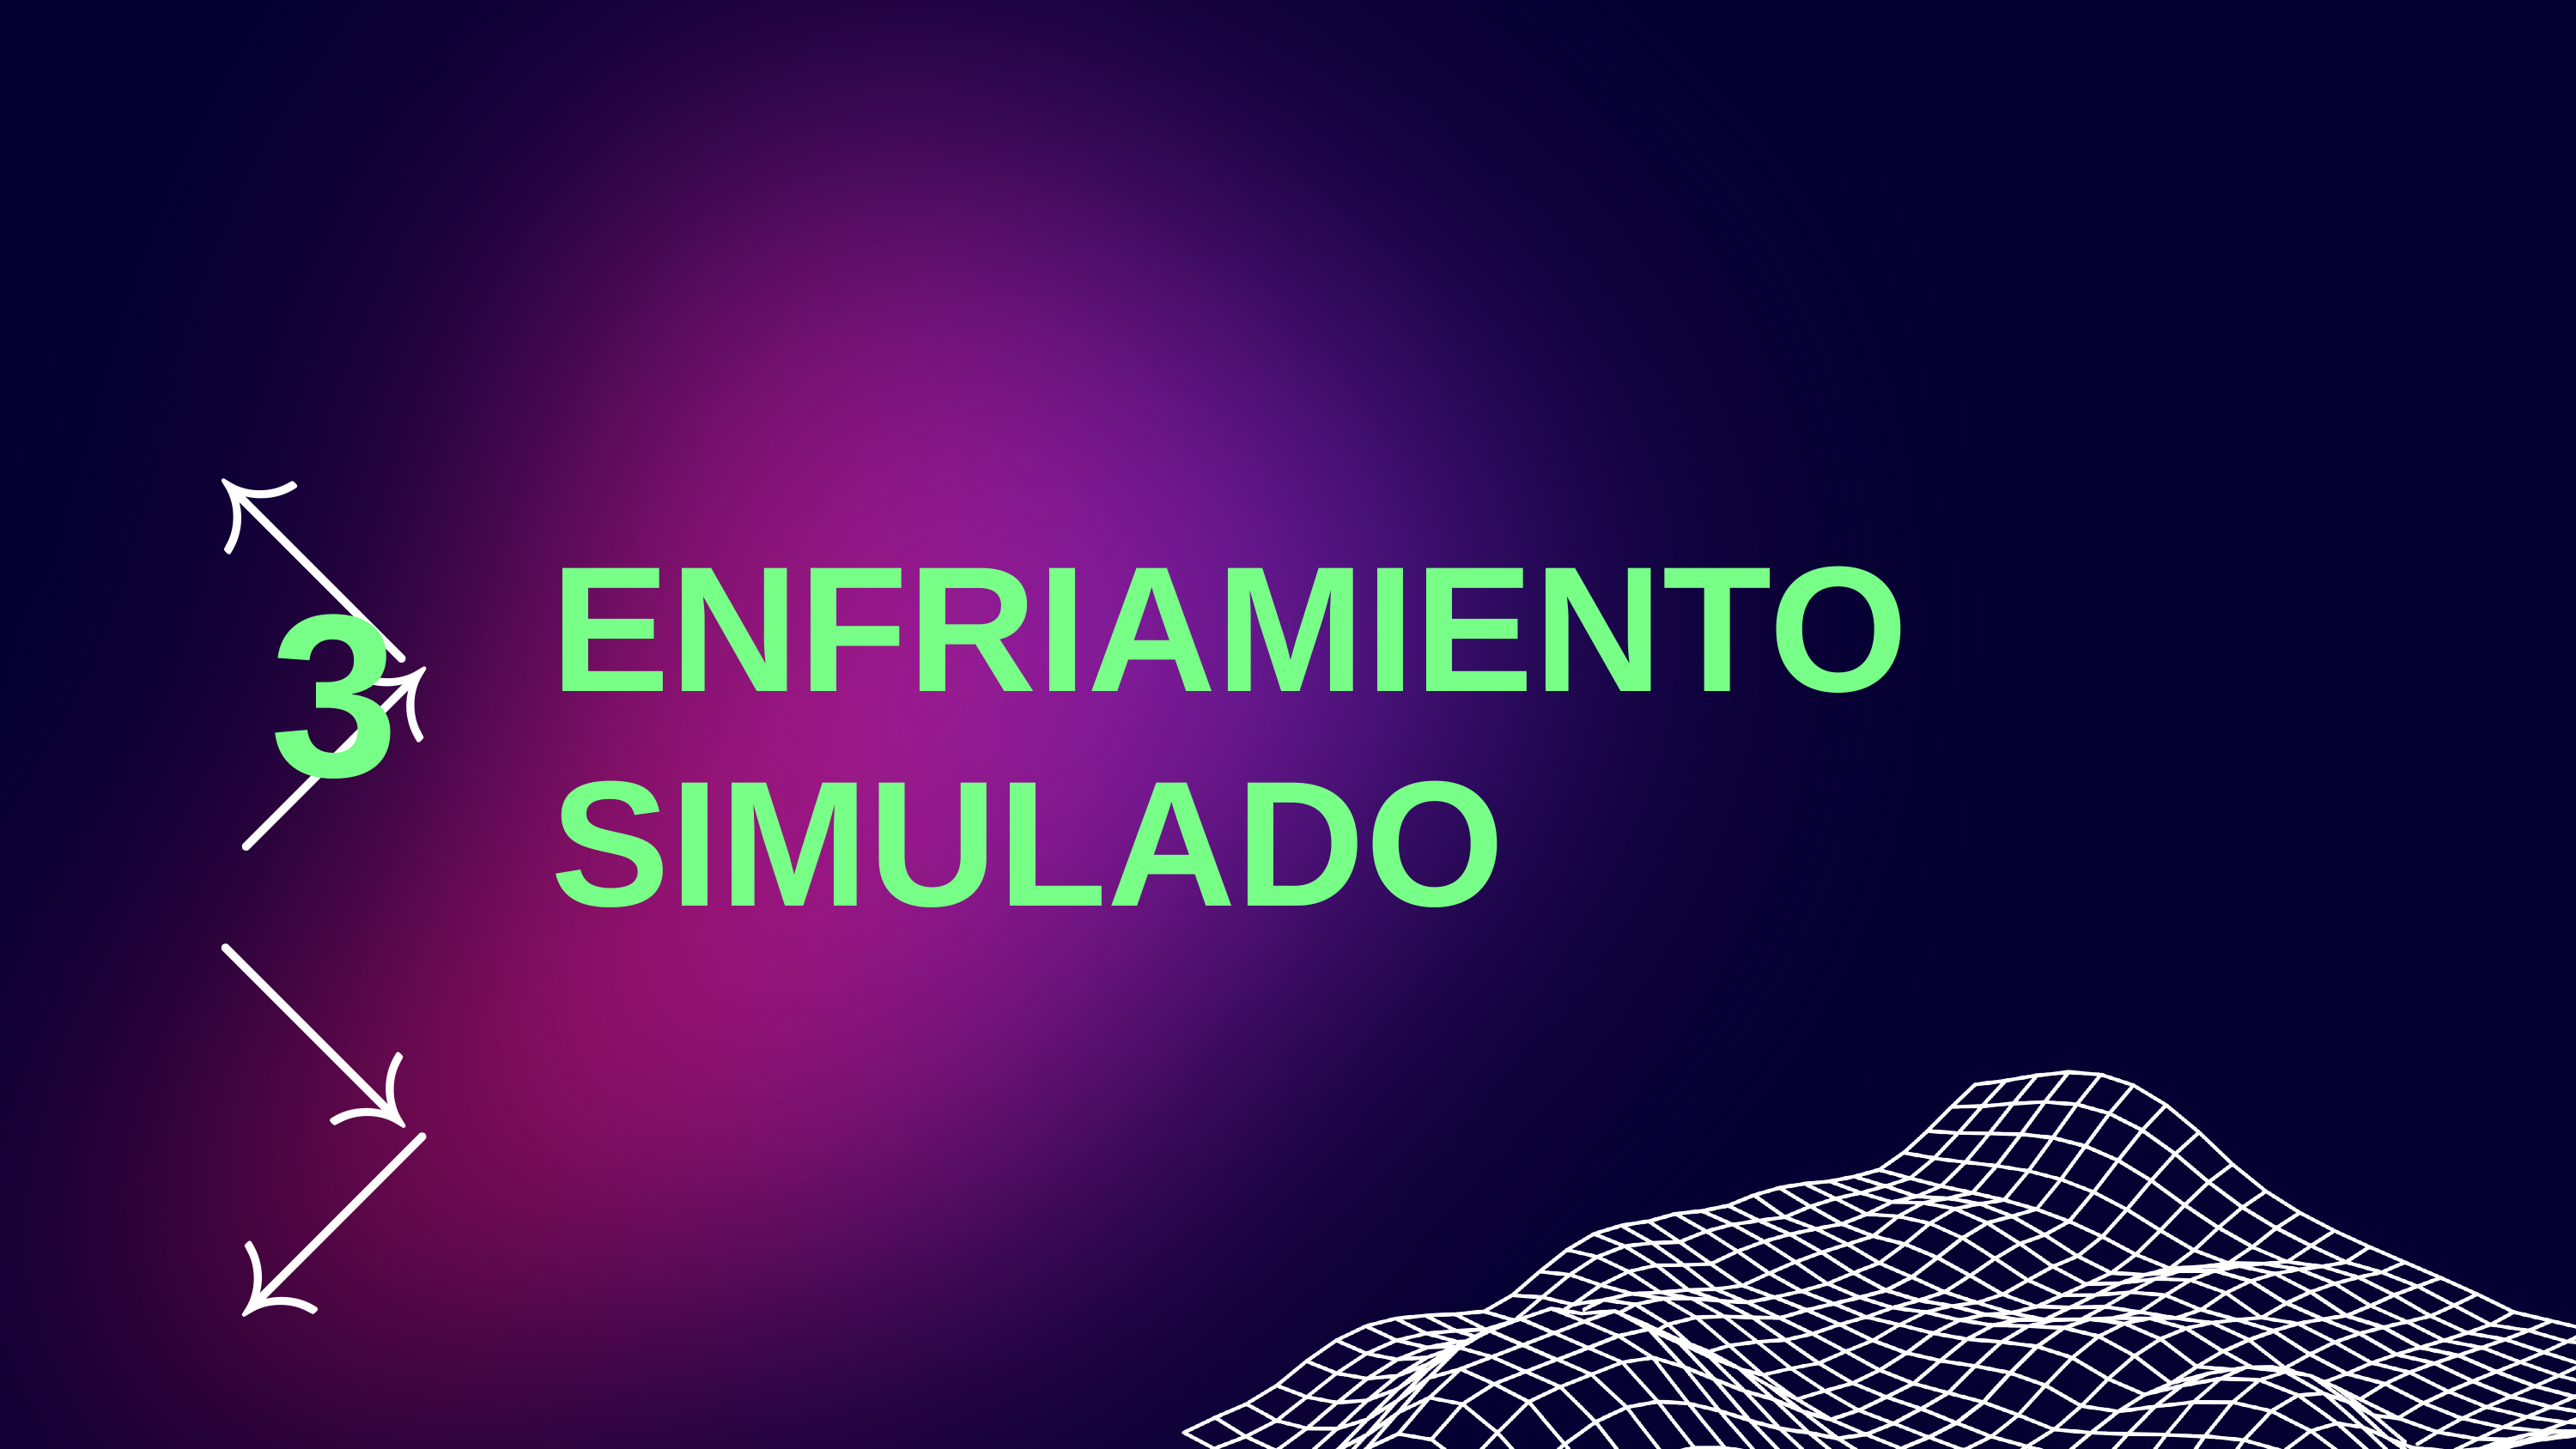

↖  ↗

↘  ↙
ENFRIAMIENTO SIMULADO
3